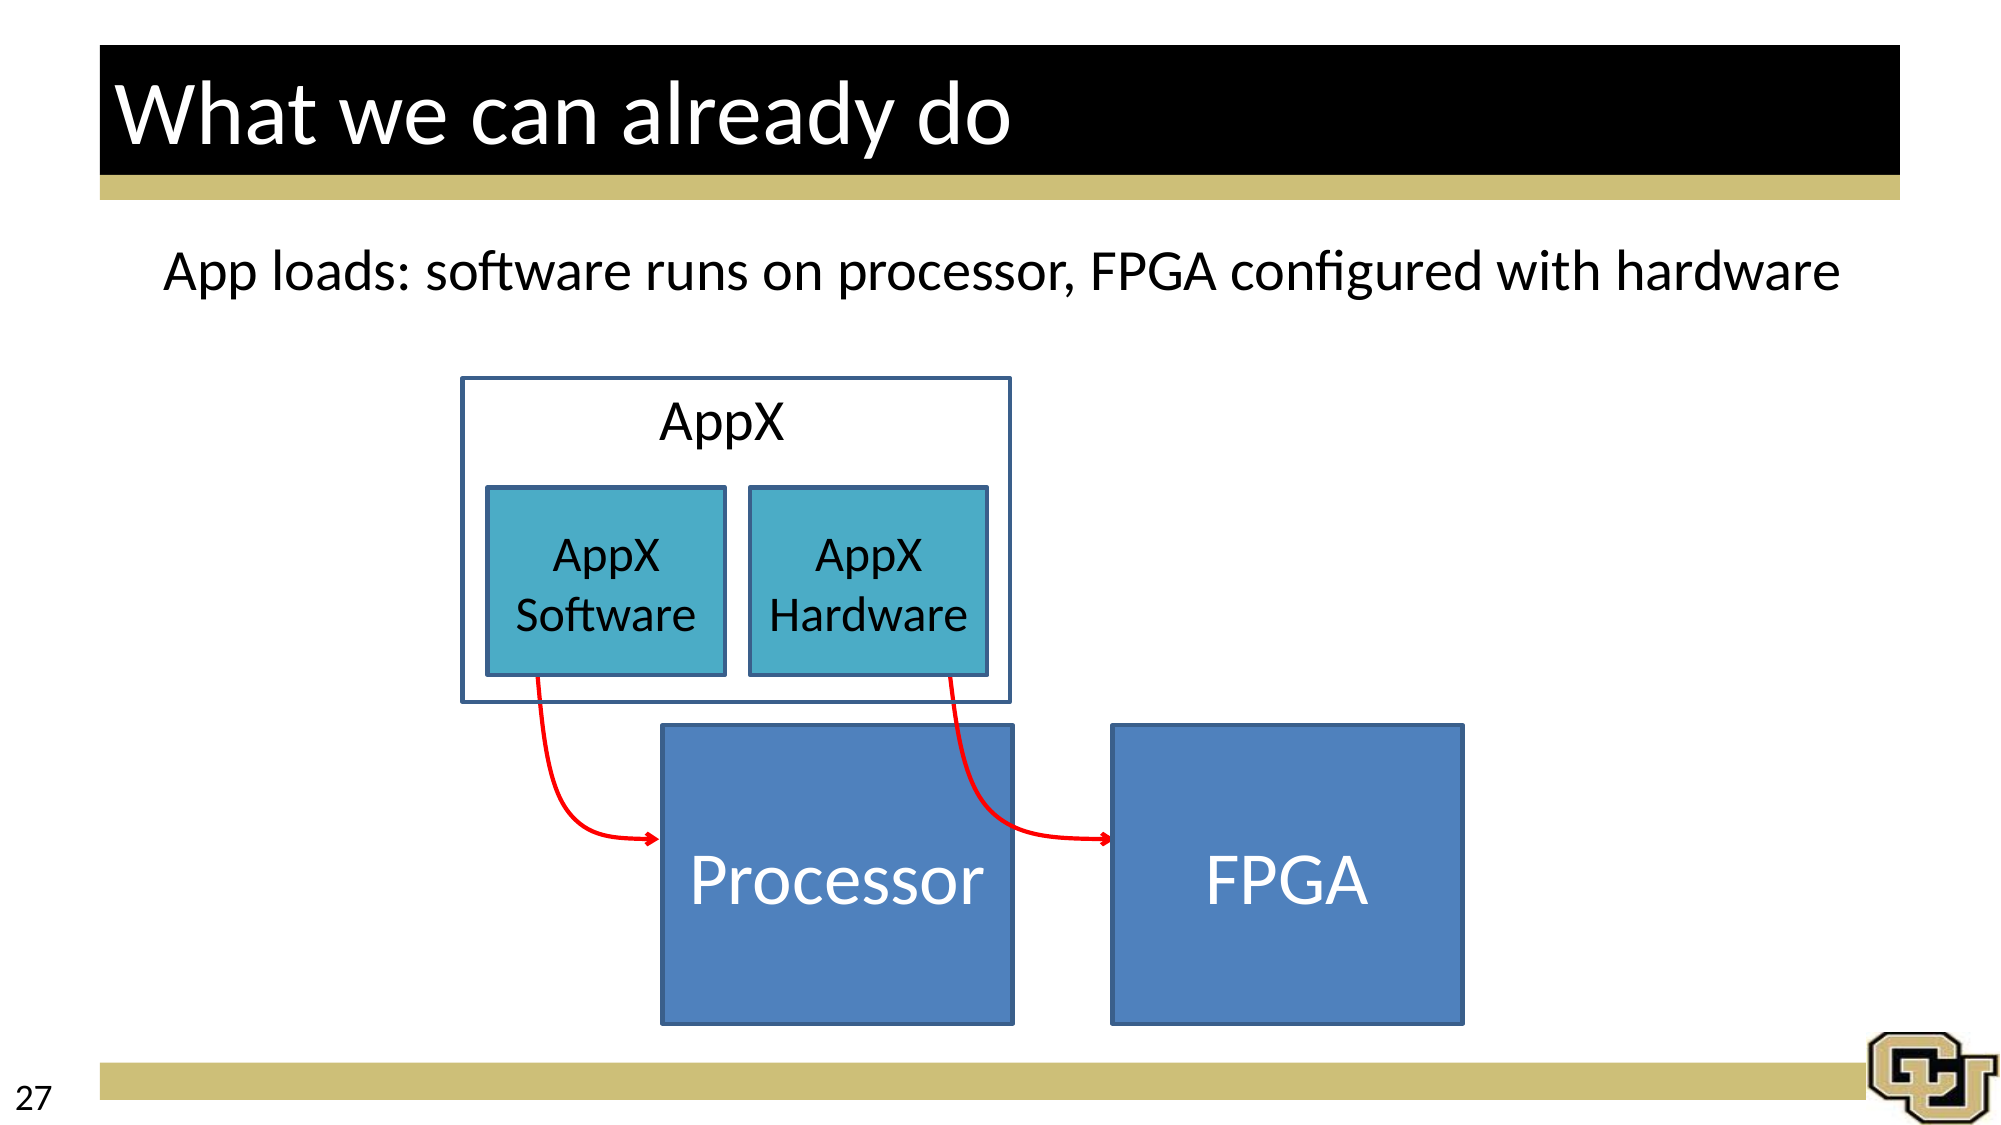

# What we can already do
App loads: software runs on processor, FPGA configured with hardware
 AppX

AppX
Software
AppX
Hardware

Processor
FPGA
27